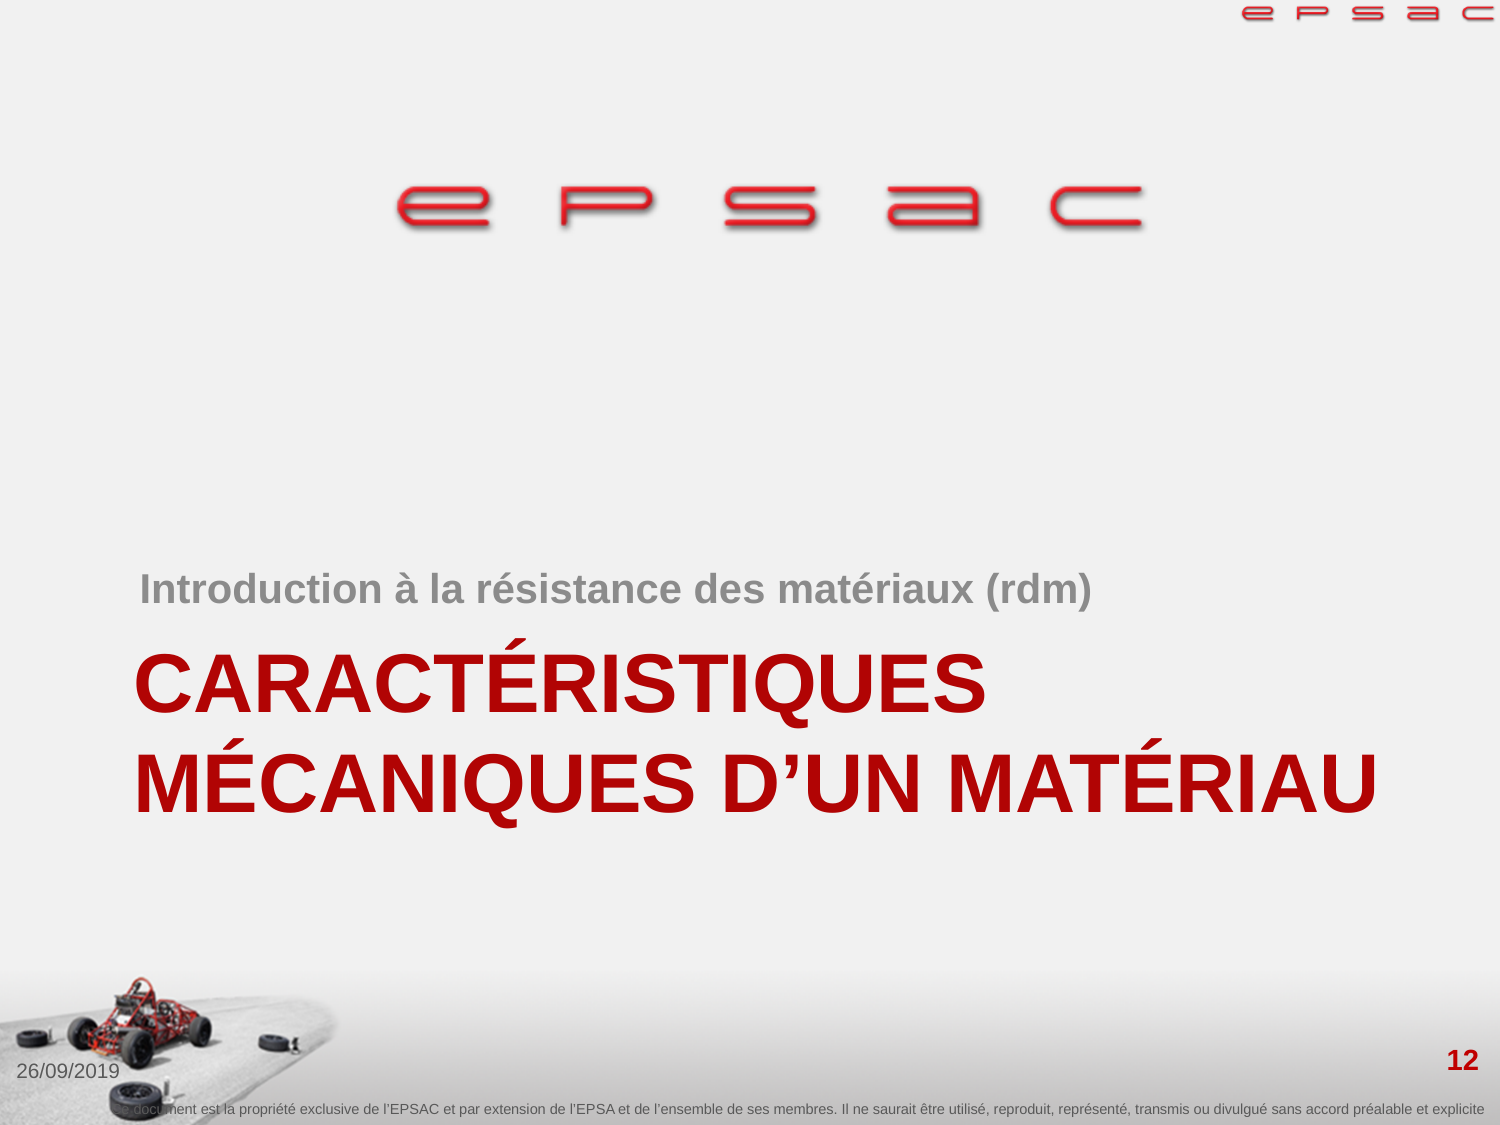

Introduction à la résistance des matériaux (rdm)
# Caractéristiques mécaniques d’un matériau
12
26/09/2019